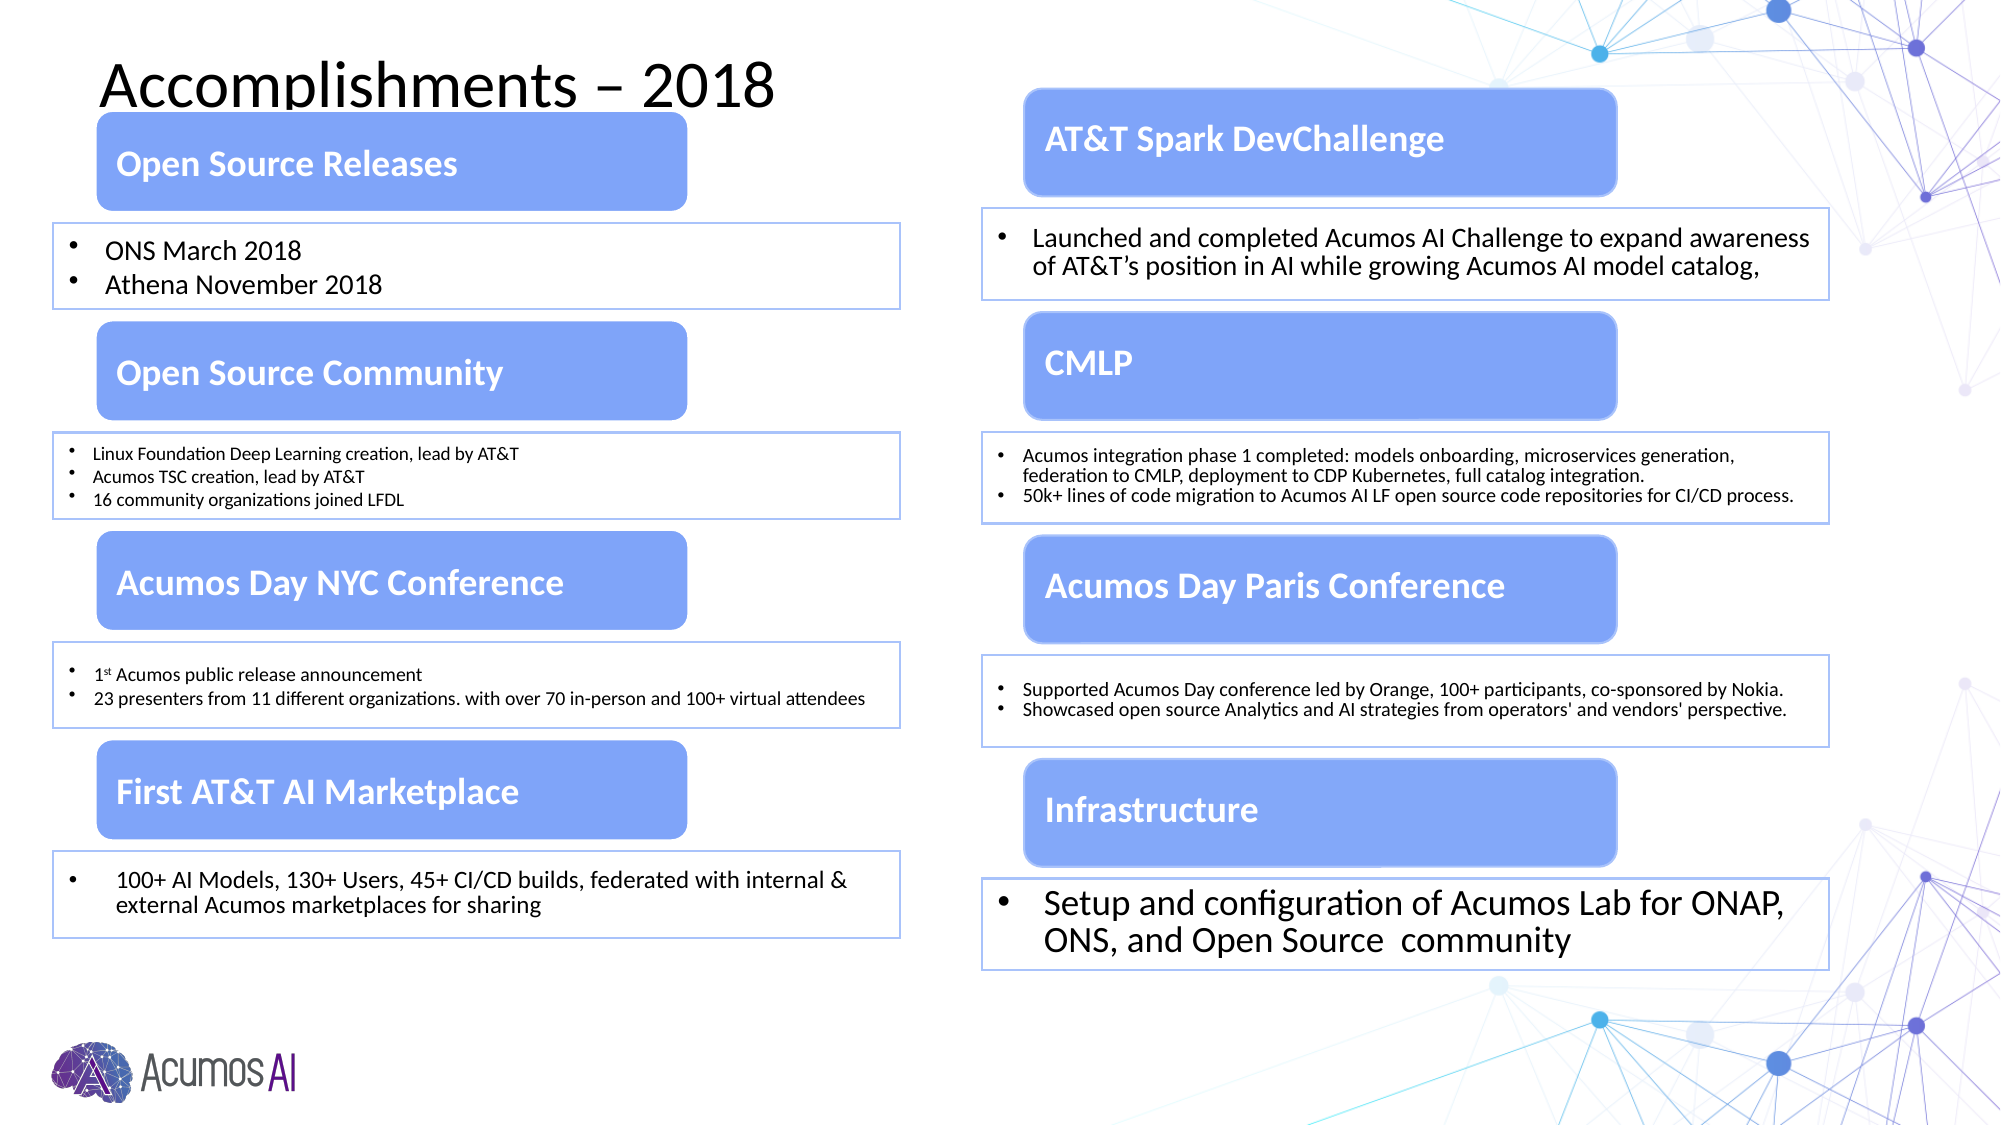

Accomplishments – 2018
AT&T Spark DevChallenge
Acumos integration phase 1 completed: models onboarding, microservices generation, federation to CMLP, deployment to CDP Kubernetes, full catalog integration.
Launched and completed Acumos AI Challenge to expand awareness of AT&T’s position in AI while growing Acumos AI model catalog,
CMLP
50k+ lines of code migration to Acumos AI LF open source code repositories for CI/CD process.
Acumos Day Paris Conference
Supported Acumos Day conference led by Orange, 100+ participants, co-sponsored by Nokia.
Showcased open source Analytics and AI strategies from operators' and vendors' perspective.
Infrastructure
Setup and configuration of Acumos Lab for ONAP, ONS, and Open Source  community
Open Source Releases
Open Source Community
1st Acumos public release announcement
ONS March 2018
Athena November 2018
First AT&T AI Marketplace
100+ AI Models, 130+ Users, 45+ CI/CD builds, federated with internal & external Acumos marketplaces for sharing
23 presenters from 11 different organizations. with over 70 in-person and 100+ virtual attendees
Linux Foundation Deep Learning creation, lead by AT&T
Acumos TSC creation, lead by AT&T
16 community organizations joined LFDL
Acumos Day NYC Conference